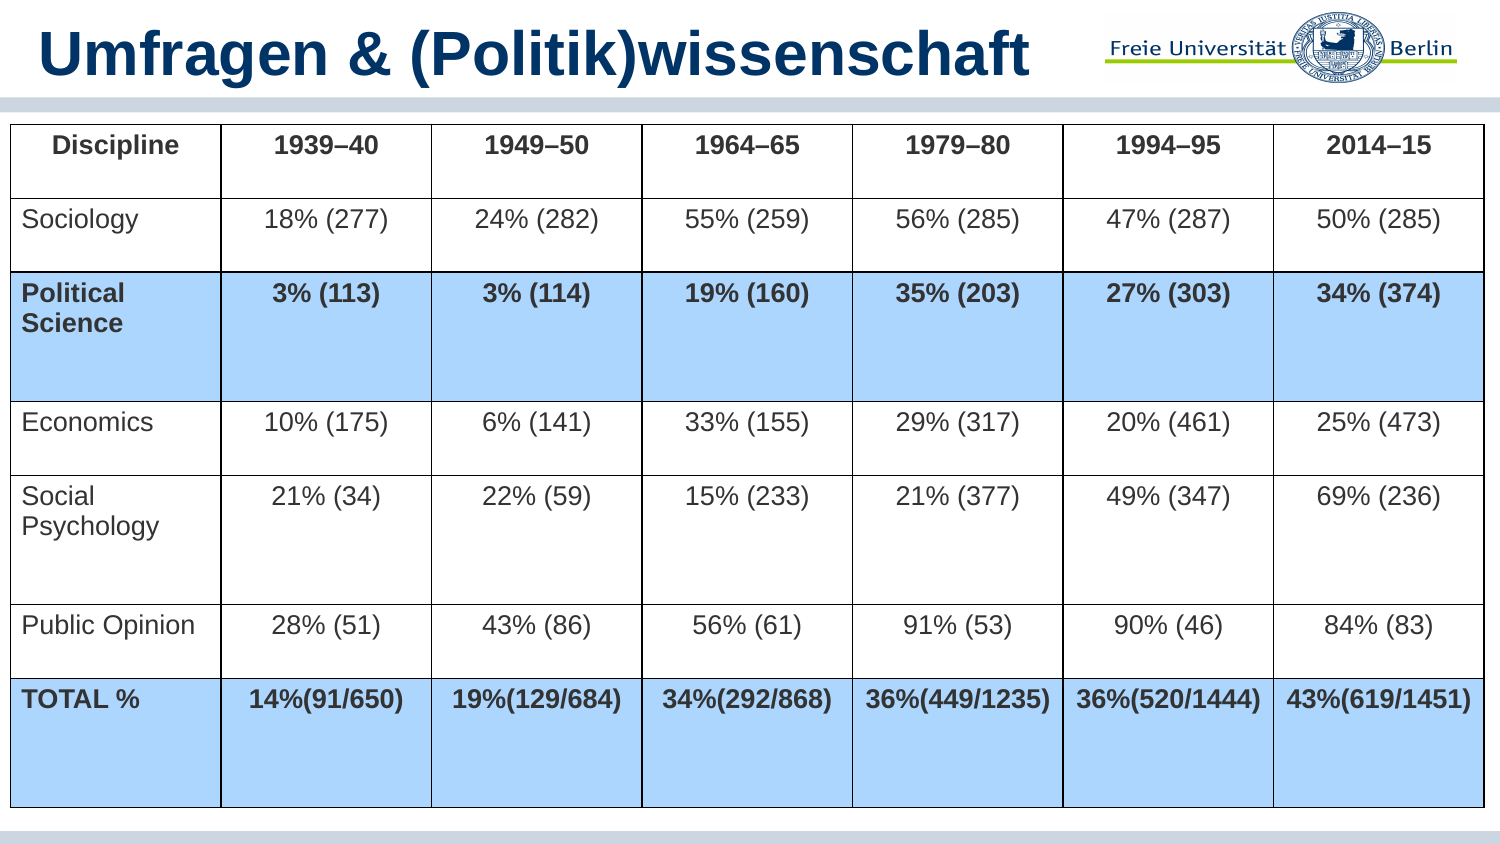

# Umfragen & (Politik)wissenschaft
| Discipline | 1939–40 | 1949–50 | 1964–65 | 1979–80 | 1994–95 | 2014–15 |
| --- | --- | --- | --- | --- | --- | --- |
| Sociology | 18% (277) | 24% (282) | 55% (259) | 56% (285) | 47% (287) | 50% (285) |
| Political Science | 3% (113) | 3% (114) | 19% (160) | 35% (203) | 27% (303) | 34% (374) |
| Economics | 10% (175) | 6% (141) | 33% (155) | 29% (317) | 20% (461) | 25% (473) |
| Social Psychology | 21% (34) | 22% (59) | 15% (233) | 21% (377) | 49% (347) | 69% (236) |
| Public Opinion | 28% (51) | 43% (86) | 56% (61) | 91% (53) | 90% (46) | 84% (83) |
| TOTAL % | 14%(91/650) | 19%(129/684) | 34%(292/868) | 36%(449/1235) | 36%(520/1444) | 43%(619/1451) |